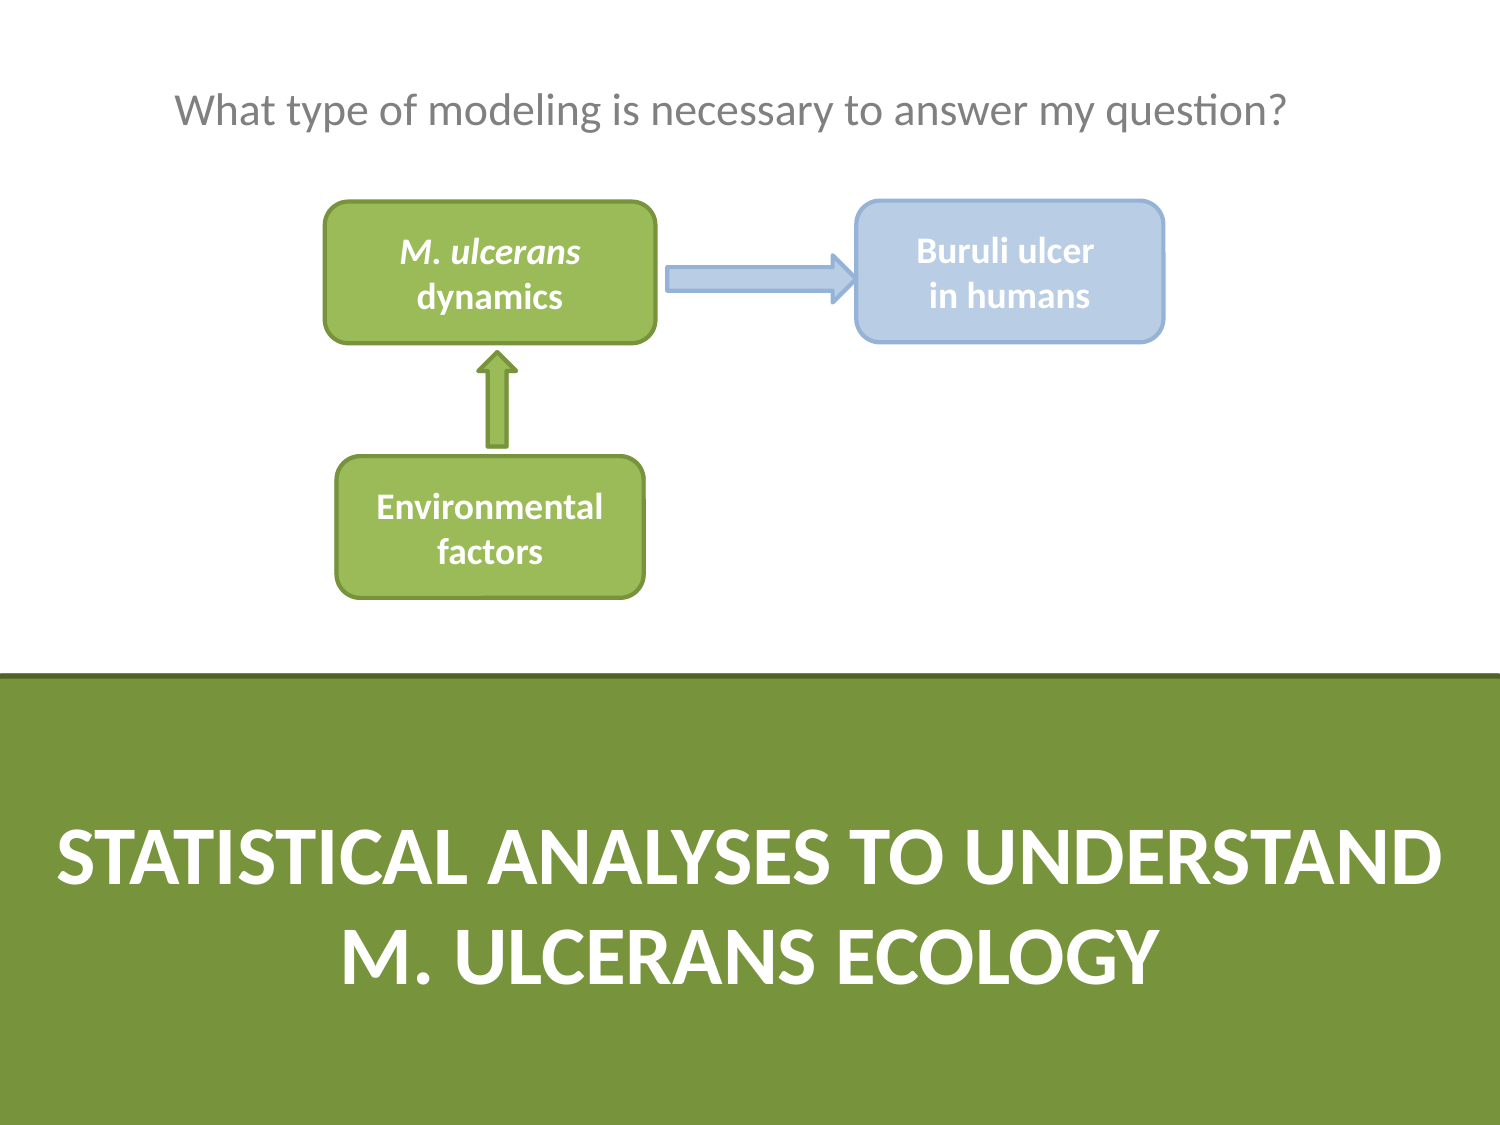

What type of modeling is necessary to answer my question?
Buruli ulcer
in humans
M. ulcerans dynamics

1

Environmental factors
Environmental factors
statistical analyses to understand m. ULCERANS ECOLOGY

24